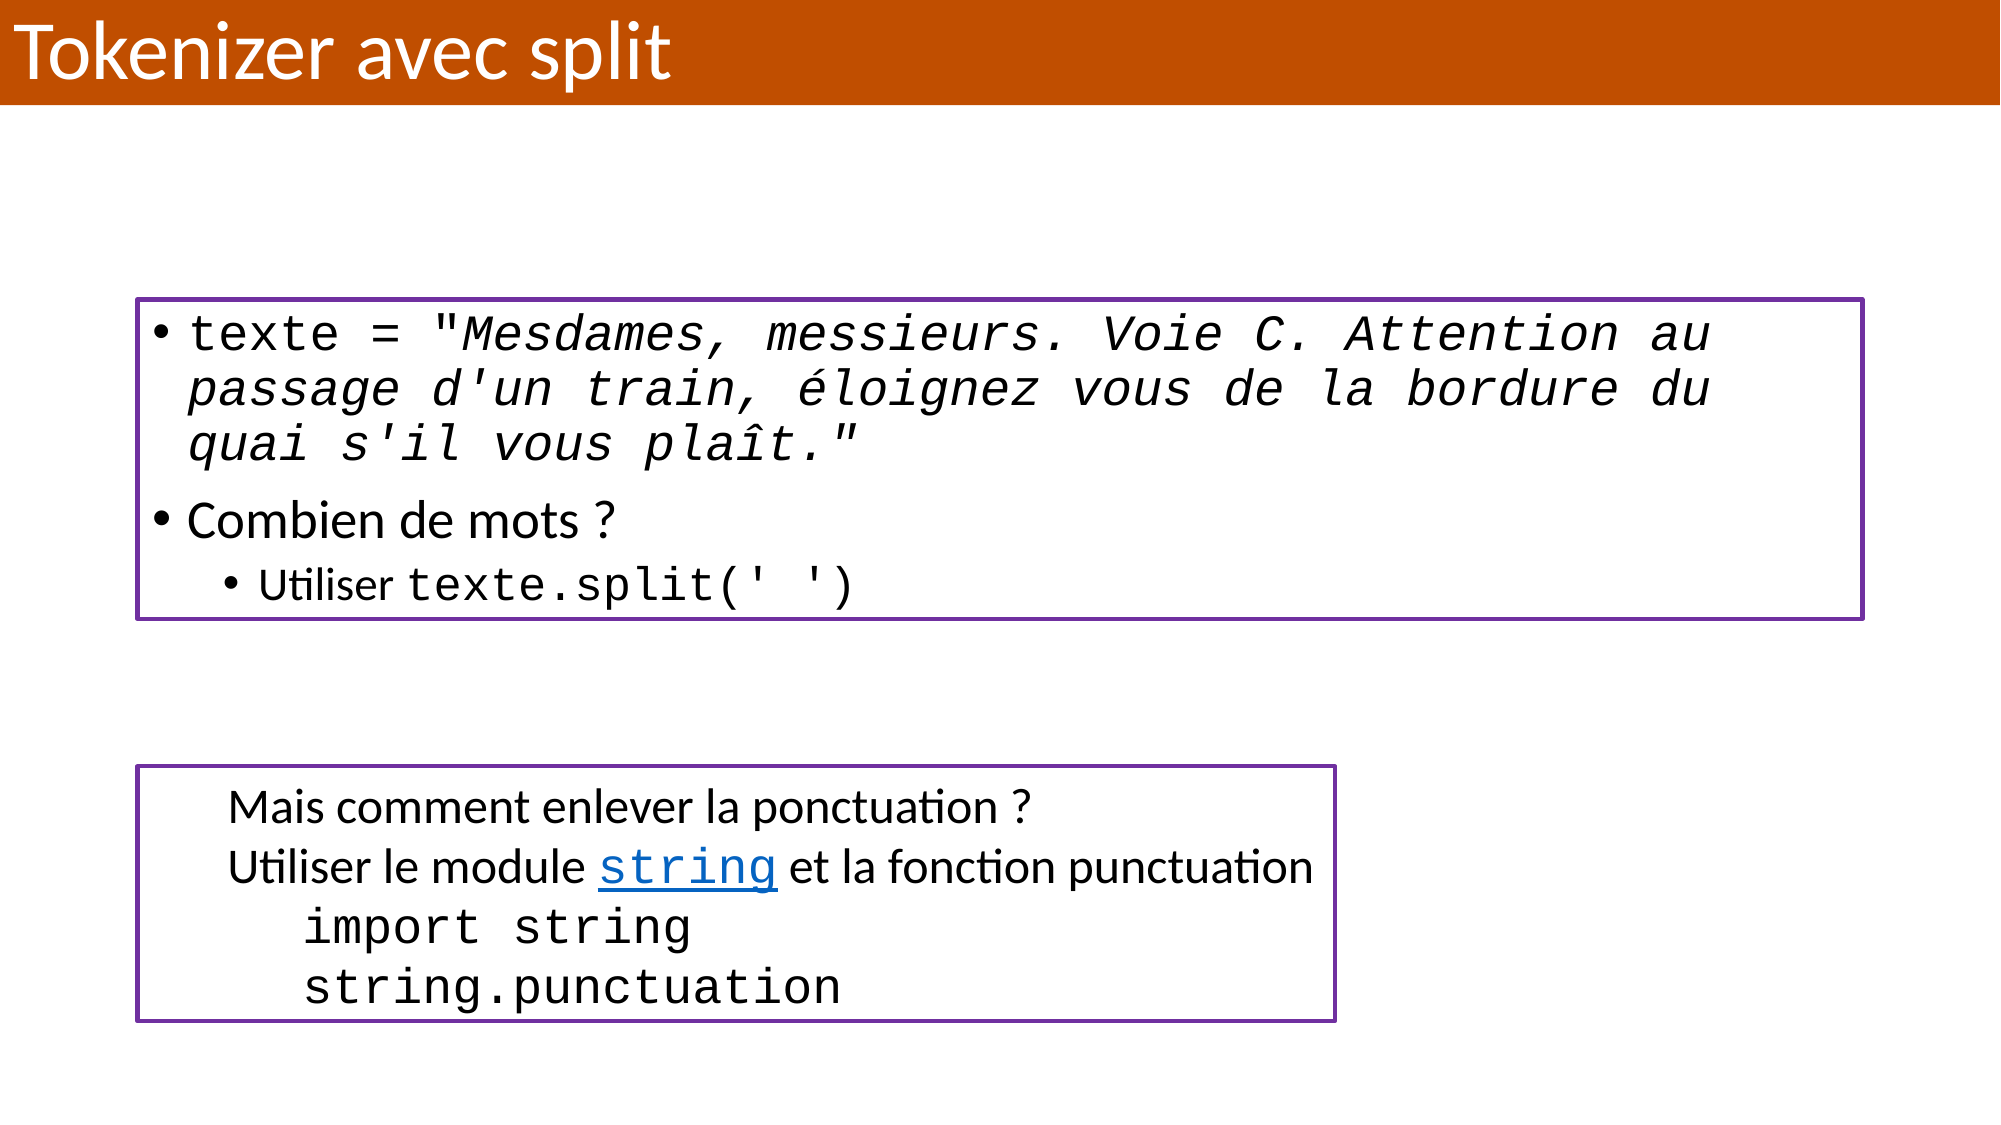

Tokenizer avec split
texte = "Mesdames, messieurs. Voie C. Attention au passage d'un train, éloignez vous de la bordure du quai s'il vous plaît."
Combien de mots ?
Utiliser texte.split(' ')
Mais comment enlever la ponctuation ?
Utiliser le module string et la fonction punctuation
import string
string.punctuation